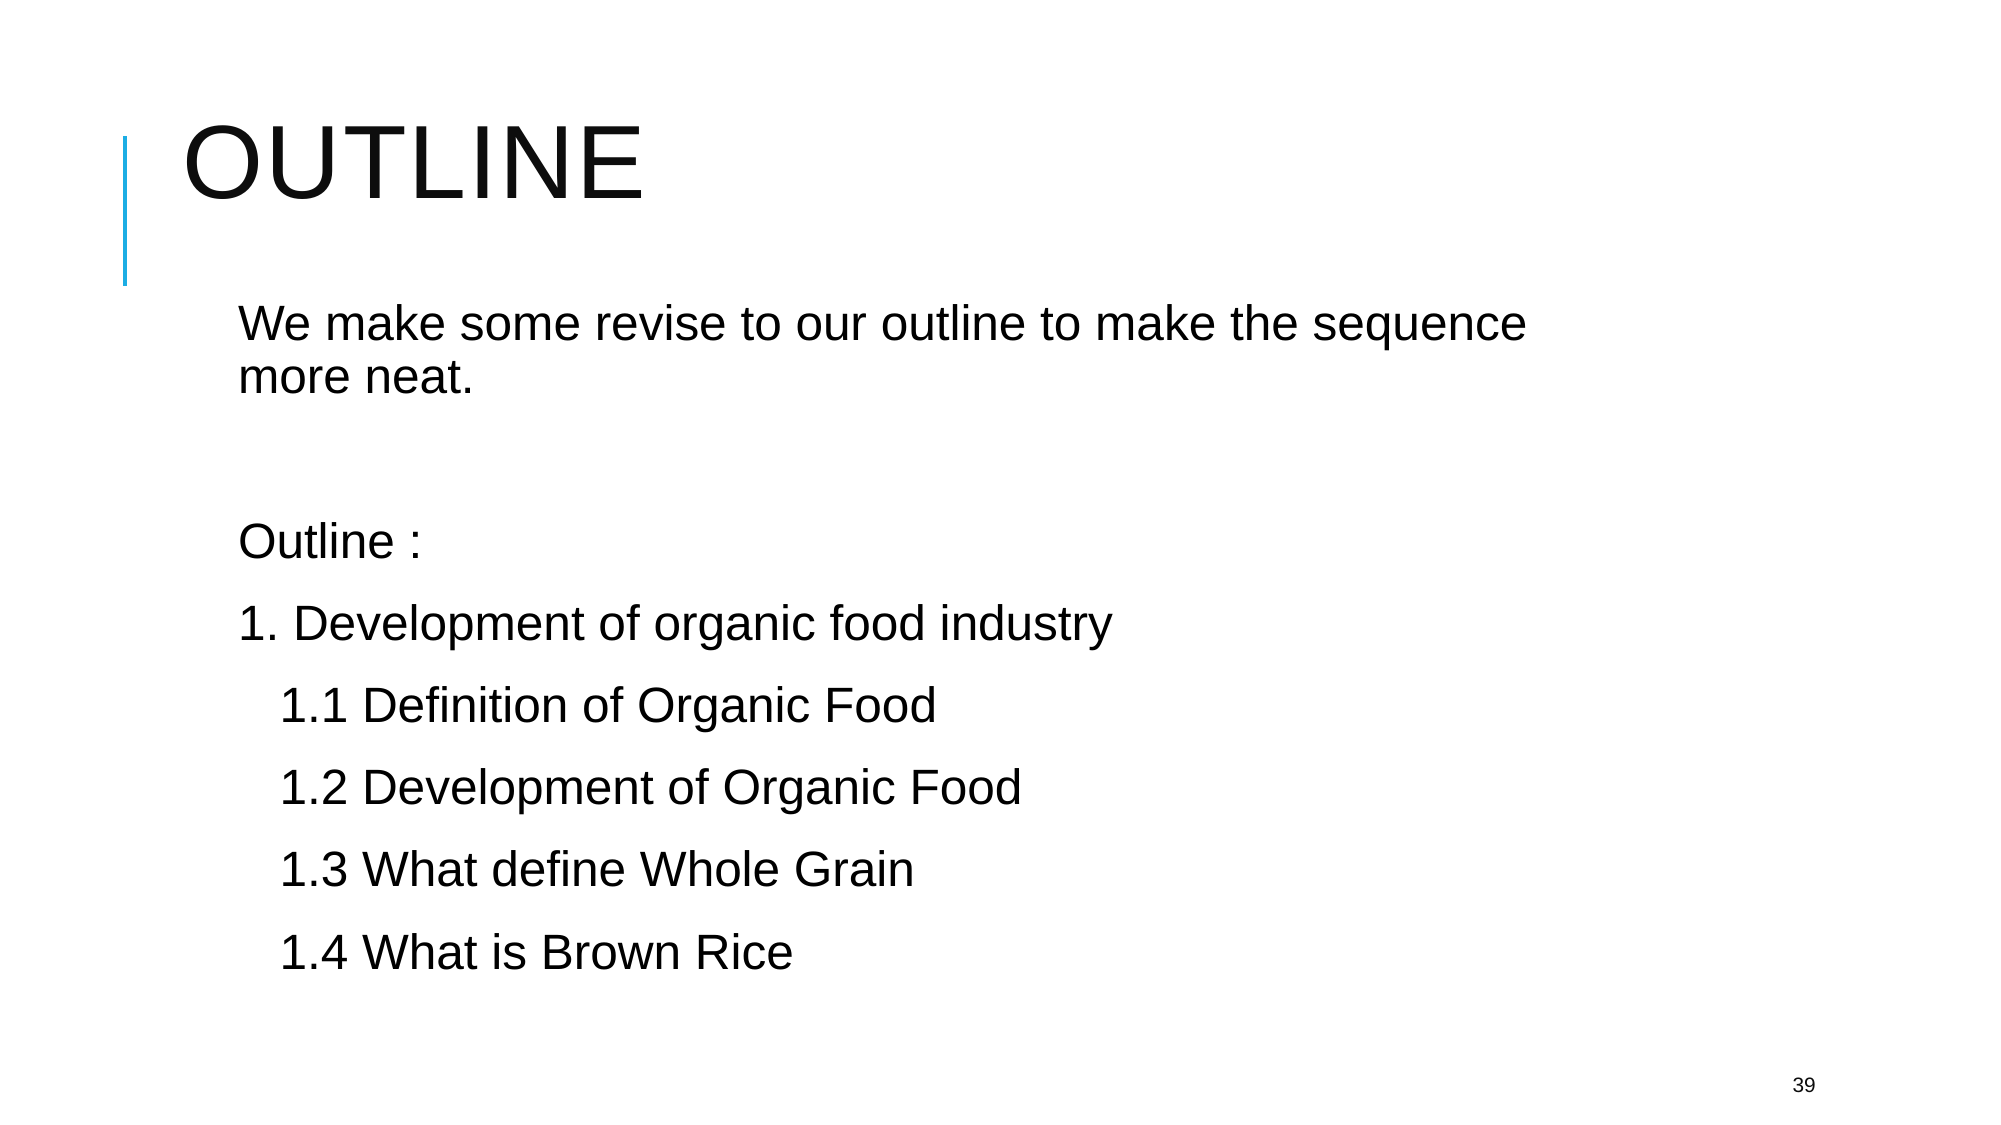

# OUTLINE
We make some revise to our outline to make the sequence more neat.

Outline :
1. Development of organic food industry
   1.1 Definition of Organic Food
   1.2 Development of Organic Food
   1.3 What define Whole Grain
   1.4 What is Brown Rice
39